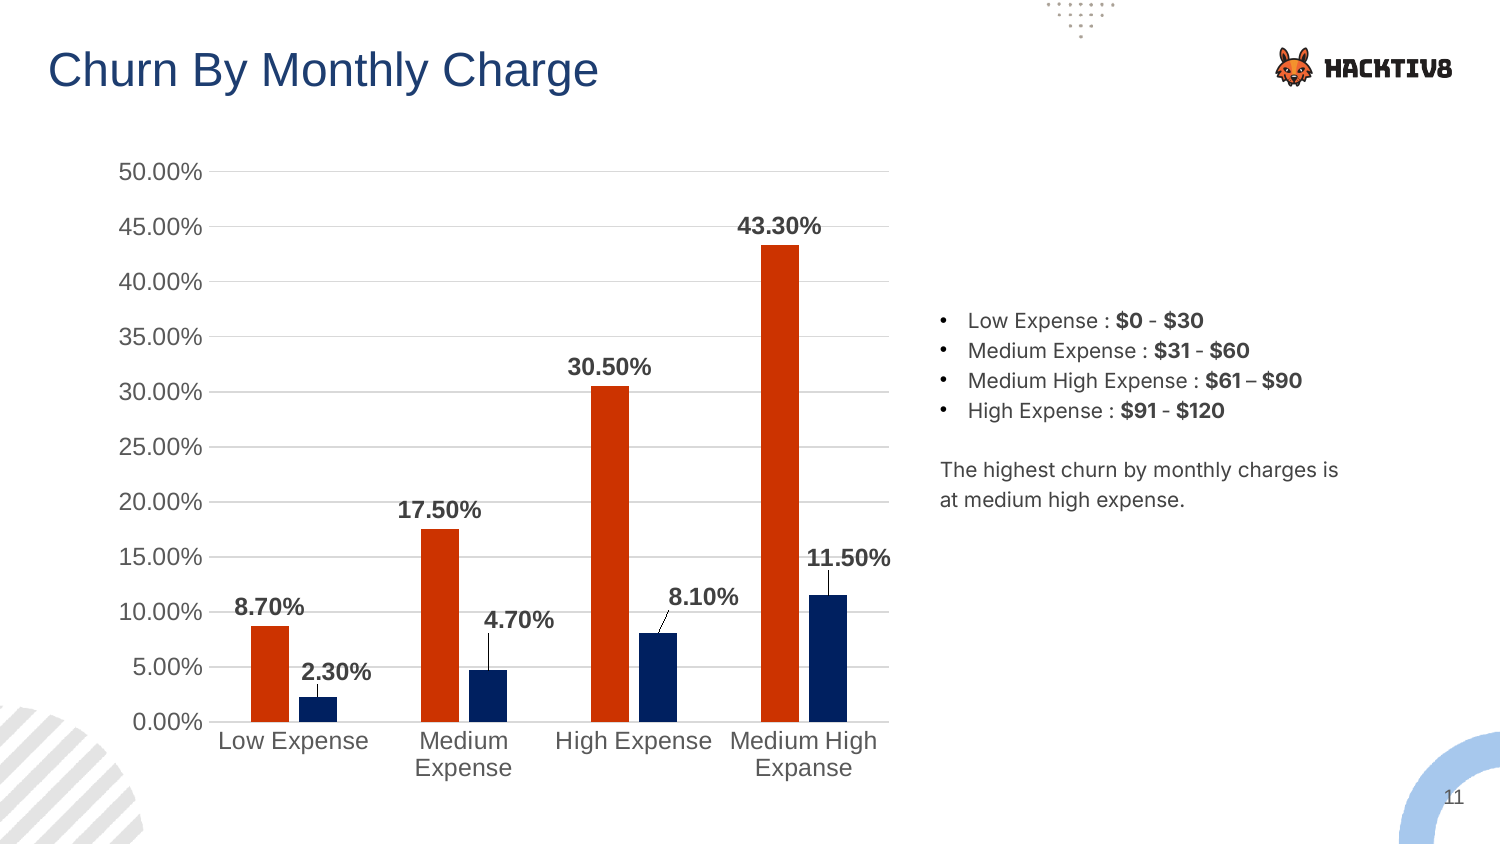

Churn By Monthly Charge

### Chart

| Category | Churn | No Churn |
|---|---|---|
| Low Expense | 0.087 | 0.023 |
| Medium Expense | 0.175 | 0.047 |
| High Expense | 0.305 | 0.081 |
| Medium High Expanse | 0.433 | 0.115 |
Low Expense : $0 - $30
Medium Expense : $31 - $60
Medium High Expense : $61 – $90
High Expense : $91 - $120

The highest churn by monthly charges is at medium high expense.
11